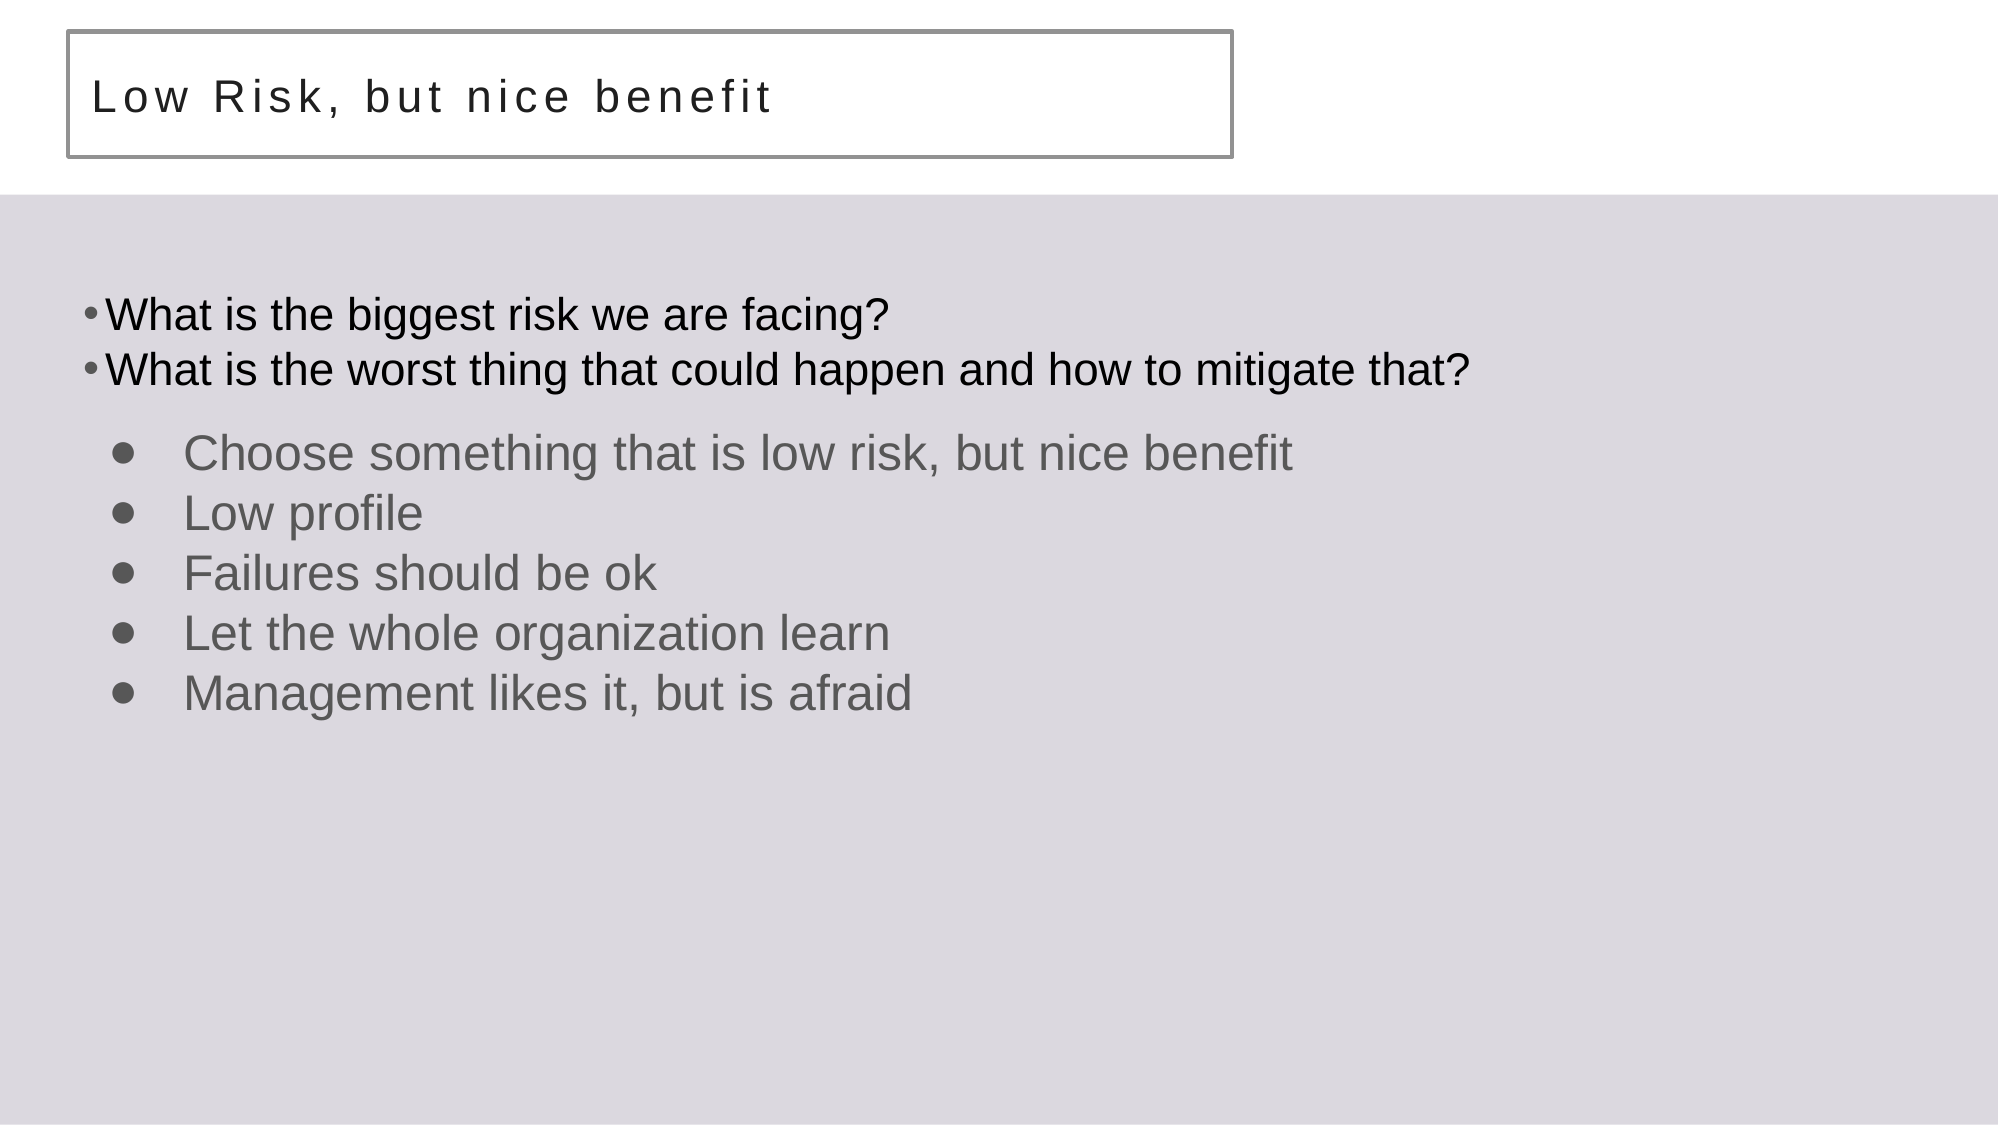

# Low Risk, but nice benefit
What is the biggest risk we are facing?
What is the worst thing that could happen and how to mitigate that?
Choose something that is low risk, but nice benefit
Low profile
Failures should be ok
Let the whole organization learn
Management likes it, but is afraid